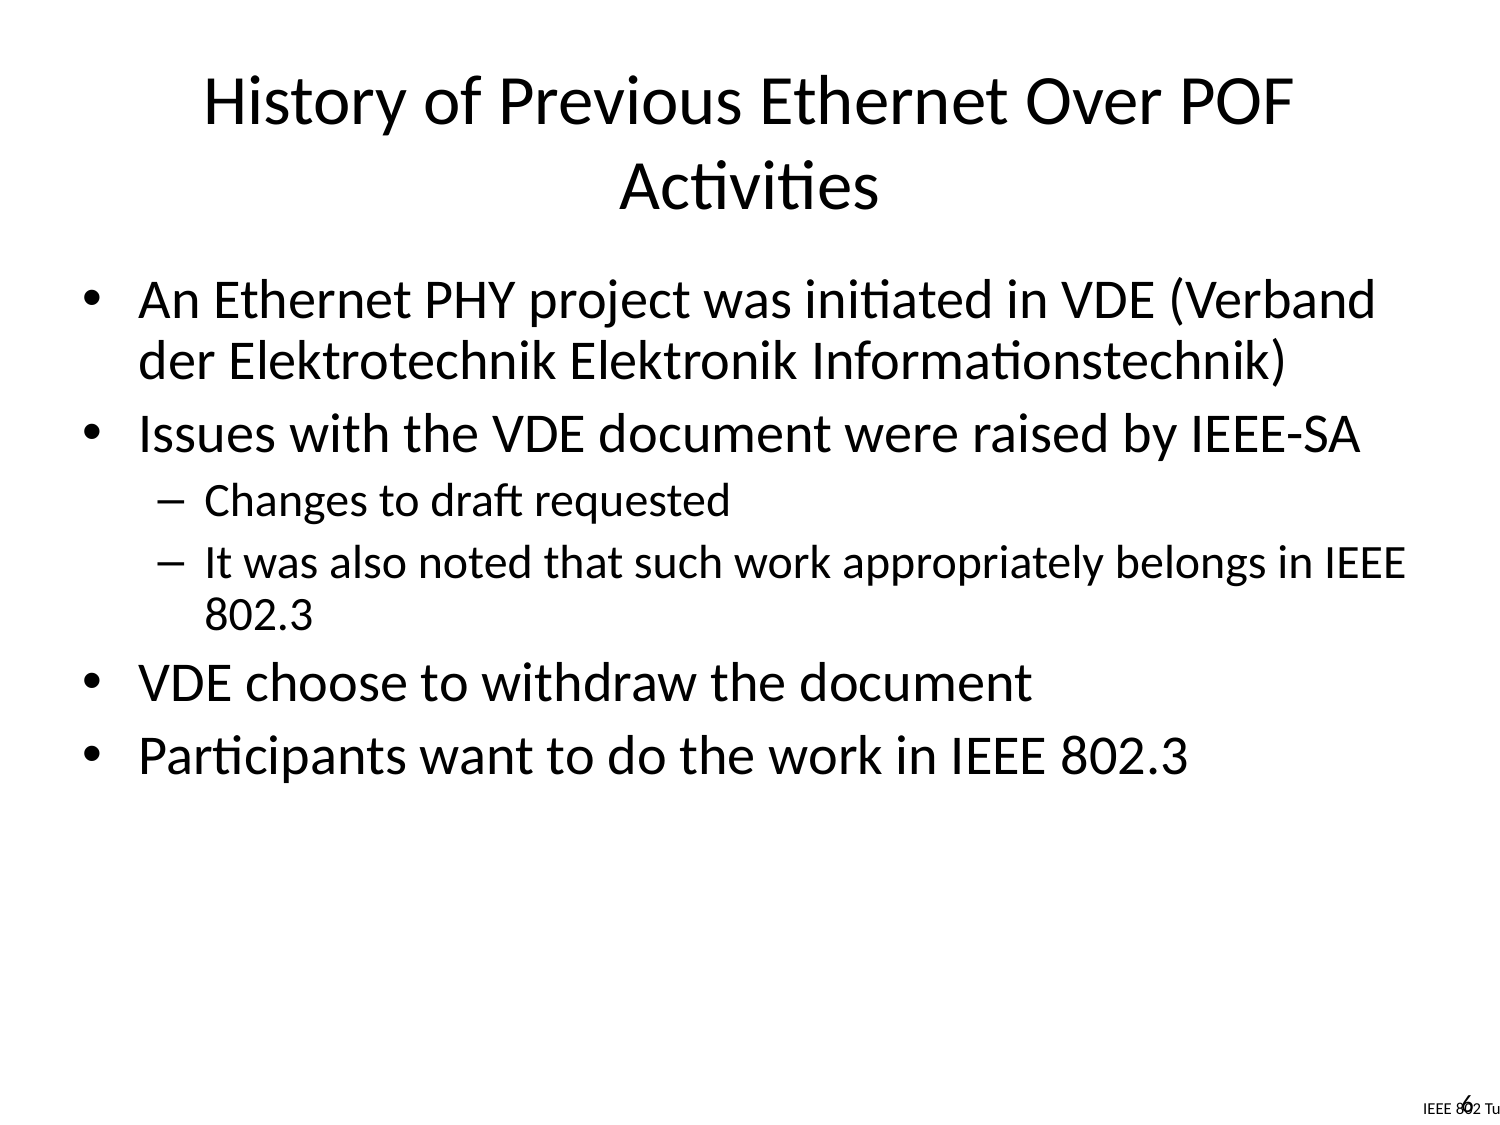

# History of Previous Ethernet Over POF Activities
An Ethernet PHY project was initiated in VDE (Verband der Elektrotechnik Elektronik Informationstechnik)
Issues with the VDE document were raised by IEEE-SA
Changes to draft requested
It was also noted that such work appropriately belongs in IEEE 802.3
VDE choose to withdraw the document
Participants want to do the work in IEEE 802.3
6